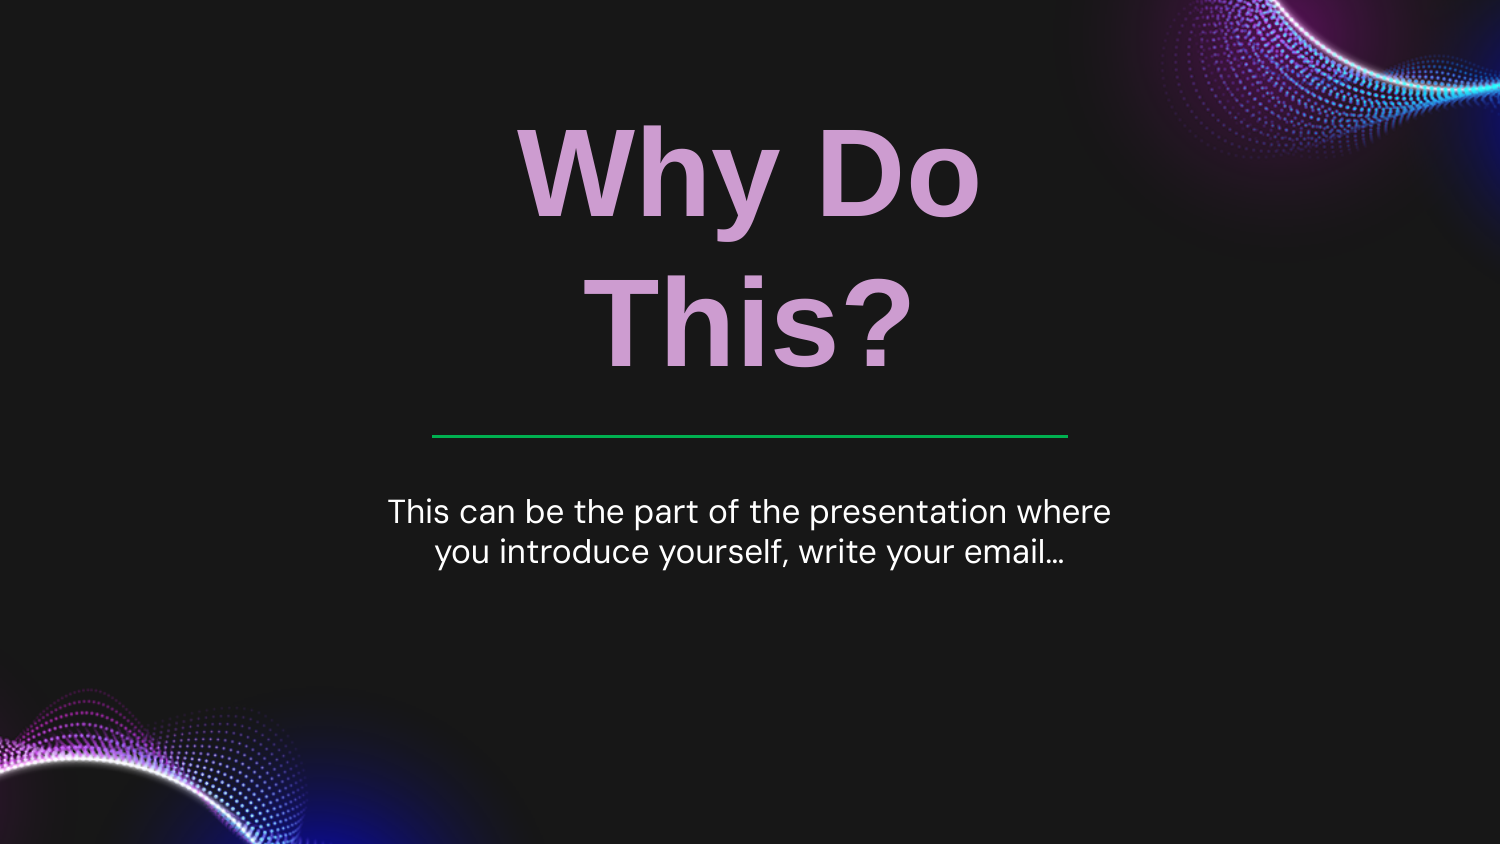

# Why Do This?
This can be the part of the presentation where you introduce yourself, write your email…